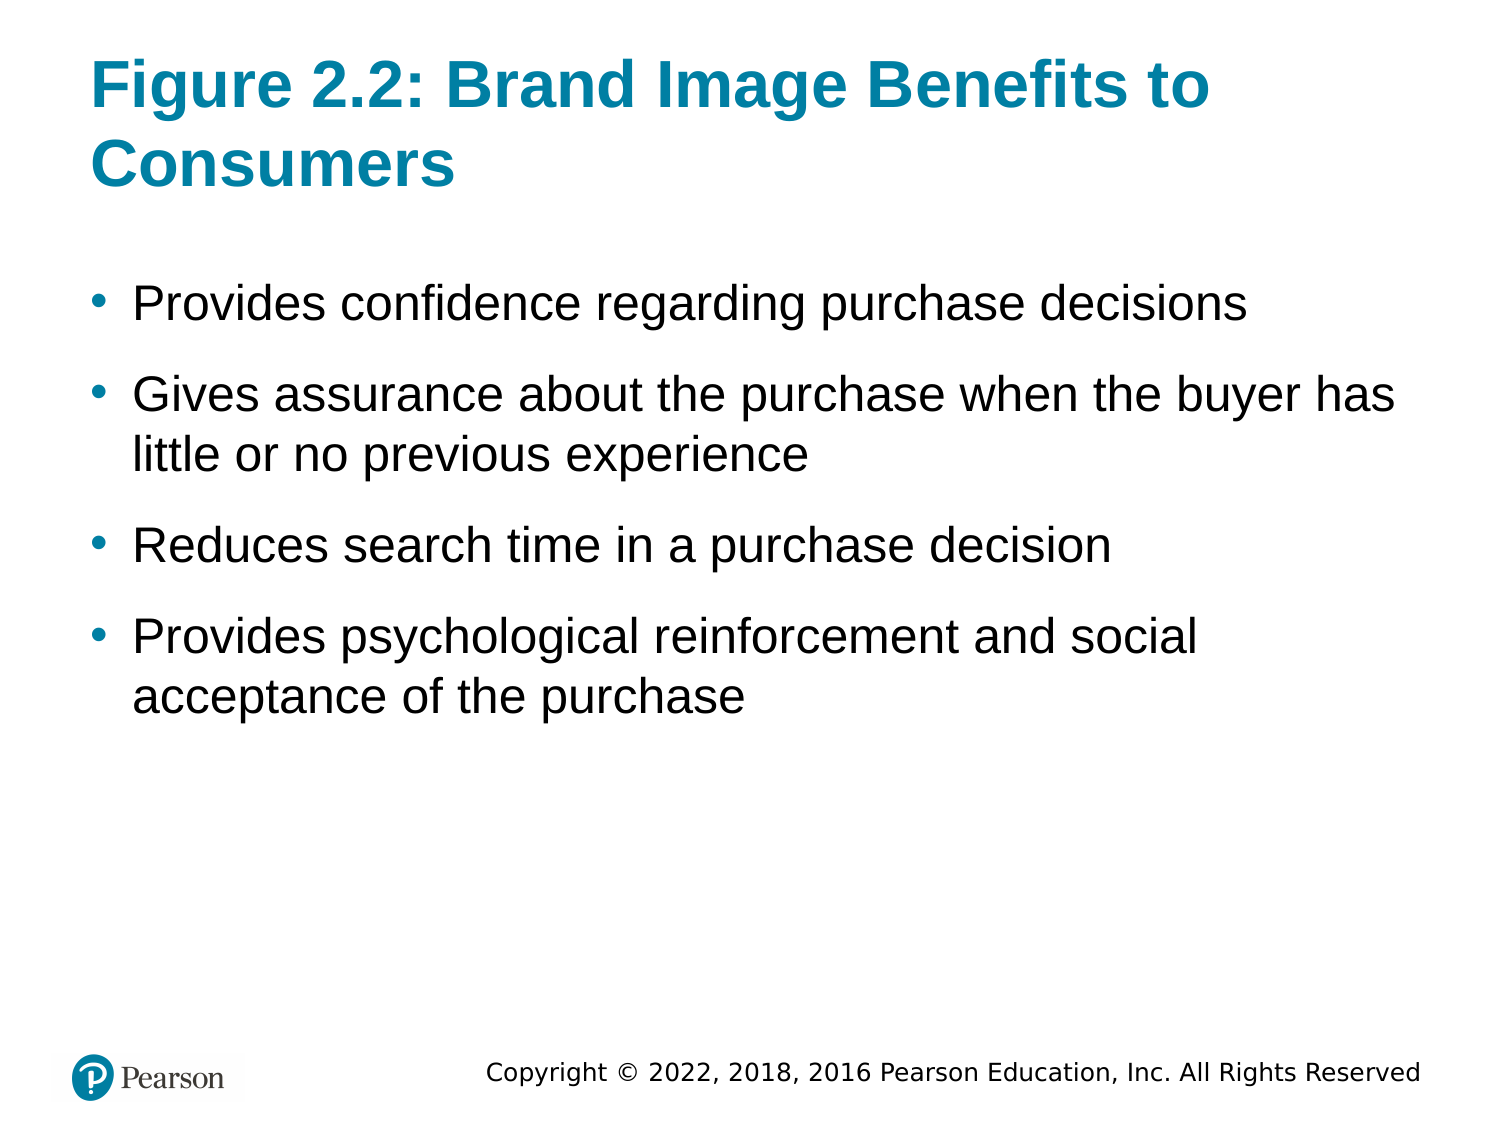

# Figure 2.2: Brand Image Benefits to Consumers
Provides confidence regarding purchase decisions
Gives assurance about the purchase when the buyer has little or no previous experience
Reduces search time in a purchase decision
Provides psychological reinforcement and social acceptance of the purchase